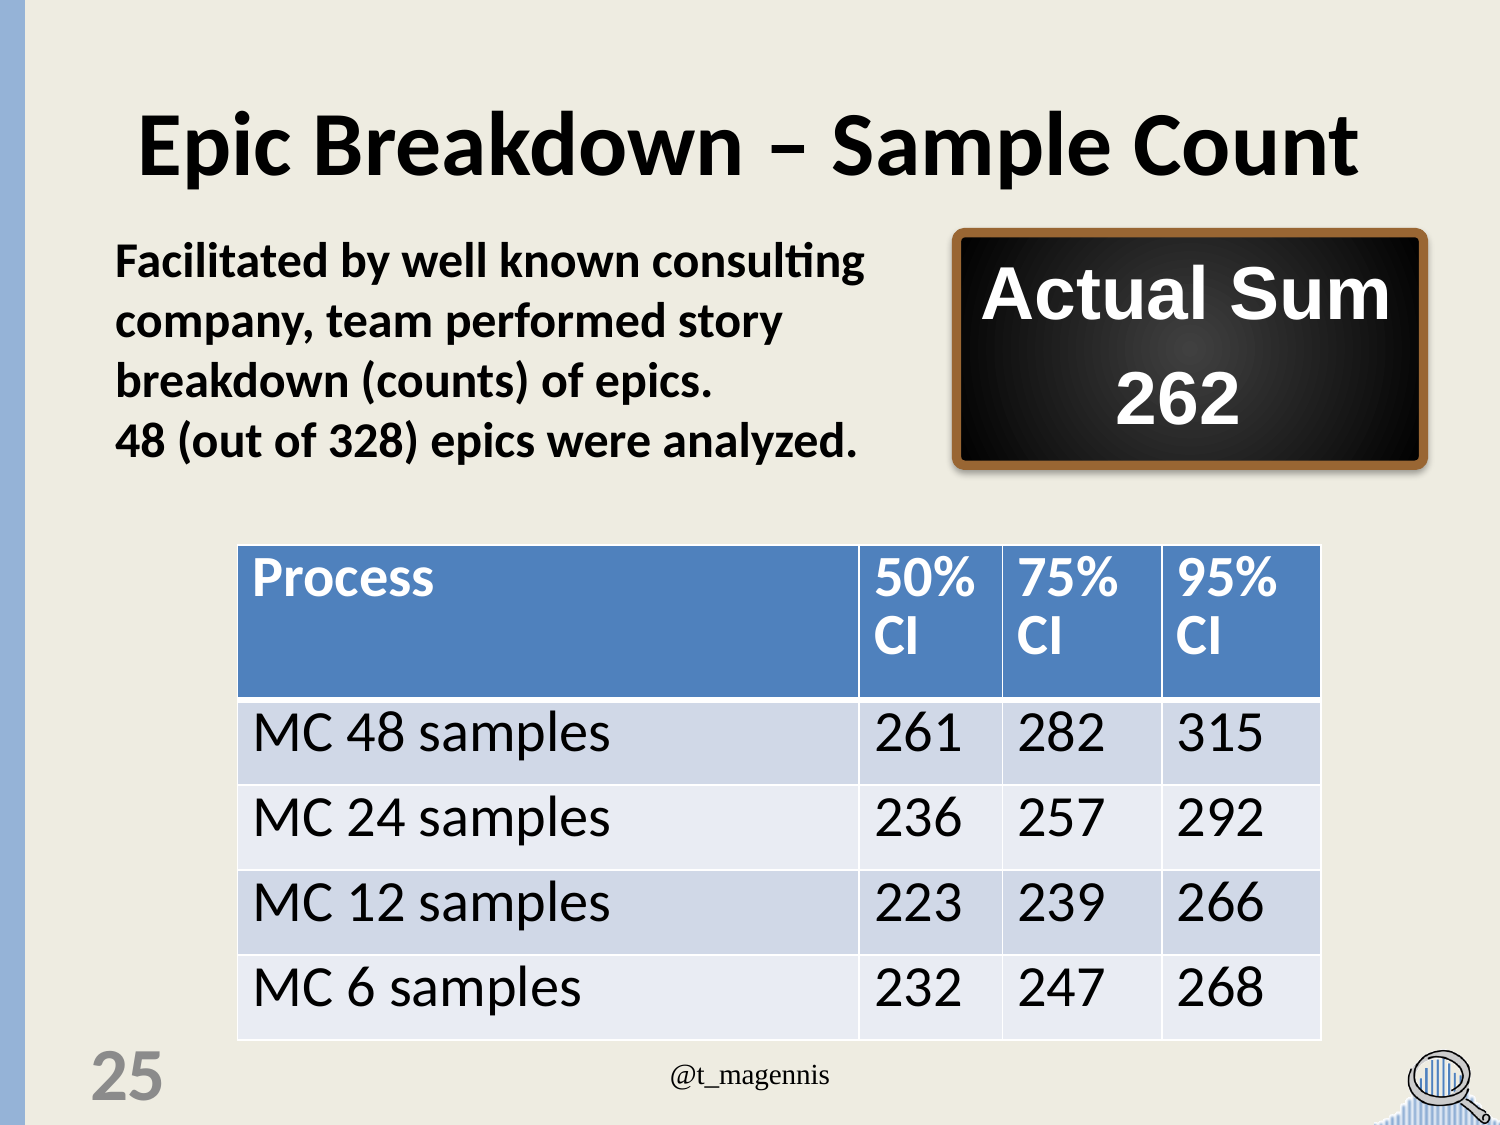

# Epic Breakdown – Sample Count
Facilitated by well known consulting company, team performed story breakdown (counts) of epics.
48 (out of 328) epics were analyzed.

 Actual Sum
262
| Process | 50% CI | 75% CI | 95% CI |
| --- | --- | --- | --- |
| MC 48 samples | 261 | 282 | 315 |
| Process | 50% CI | 75% CI | 95% CI |
| --- | --- | --- | --- |
| MC 48 samples | 261 | 282 | 315 |
| MC 24 samples | 236 | 257 | 292 |
| Process | 50% CI | 75% CI | 95% CI |
| --- | --- | --- | --- |
| MC 48 samples | 261 | 282 | 315 |
| MC 24 samples | 236 | 257 | 292 |
| MC 12 samples | 223 | 239 | 266 |
| Process | 50% CI | 75% CI | 95% CI |
| --- | --- | --- | --- |
| MC 48 samples | 261 | 282 | 315 |
| MC 24 samples | 236 | 257 | 292 |
| MC 12 samples | 223 | 239 | 266 |
| MC 6 samples | 232 | 247 | 268 |
25
@t_magennis